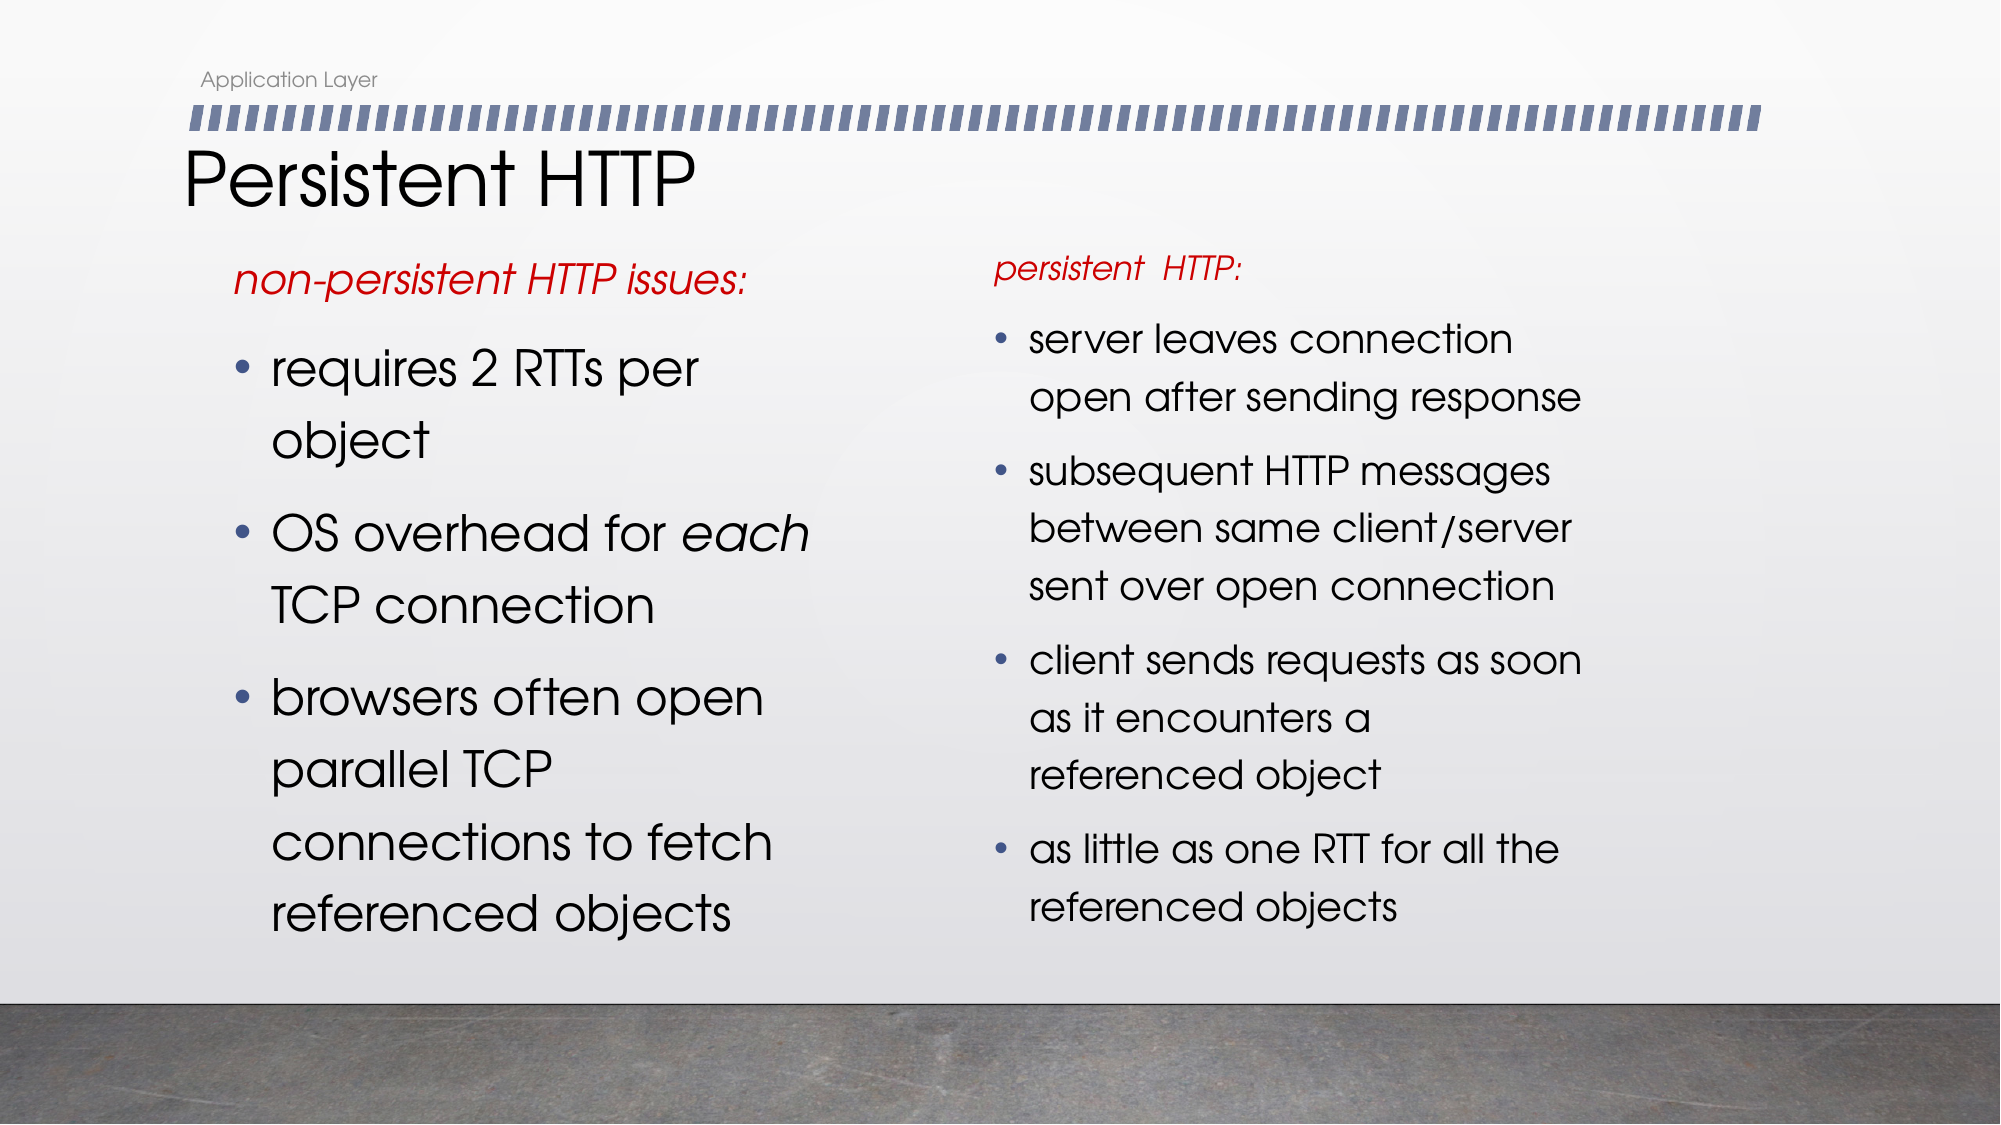

Application Layer
# Persistent HTTP
persistent  HTTP:
server leaves connection open after sending response
subsequent HTTP messages  between same client/server sent over open connection
client sends requests as soon as it encounters a referenced object
as little as one RTT for all the referenced objects
non-persistent HTTP issues:
requires 2 RTTs per object
OS overhead for each TCP connection
browsers often open parallel TCP connections to fetch referenced objects